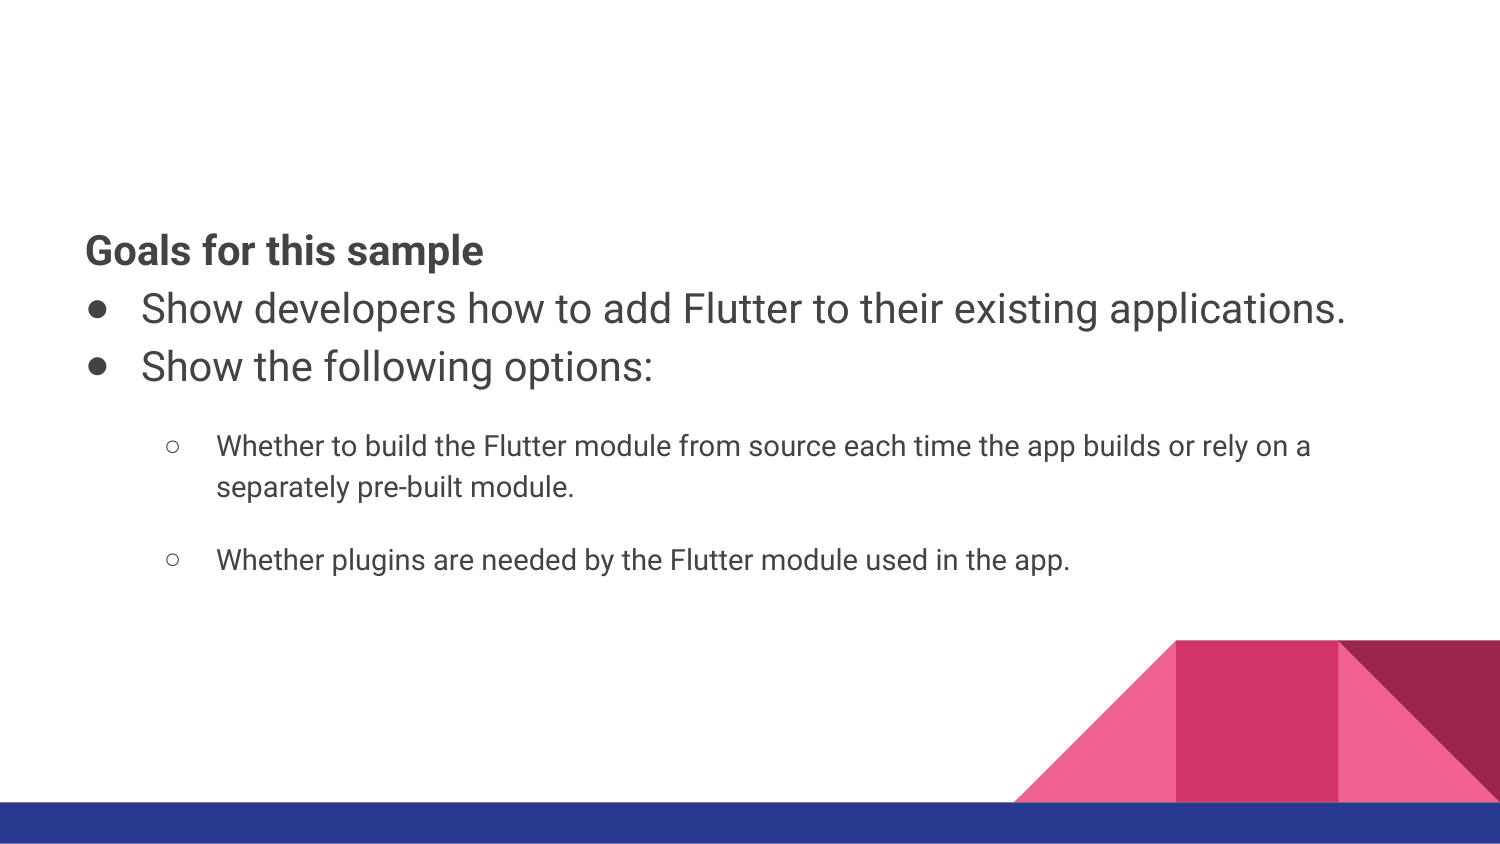

#
Goals for this sample
Show developers how to add Flutter to their existing applications.
Show the following options:
Whether to build the Flutter module from source each time the app builds or rely on a separately pre-built module.
Whether plugins are needed by the Flutter module used in the app.